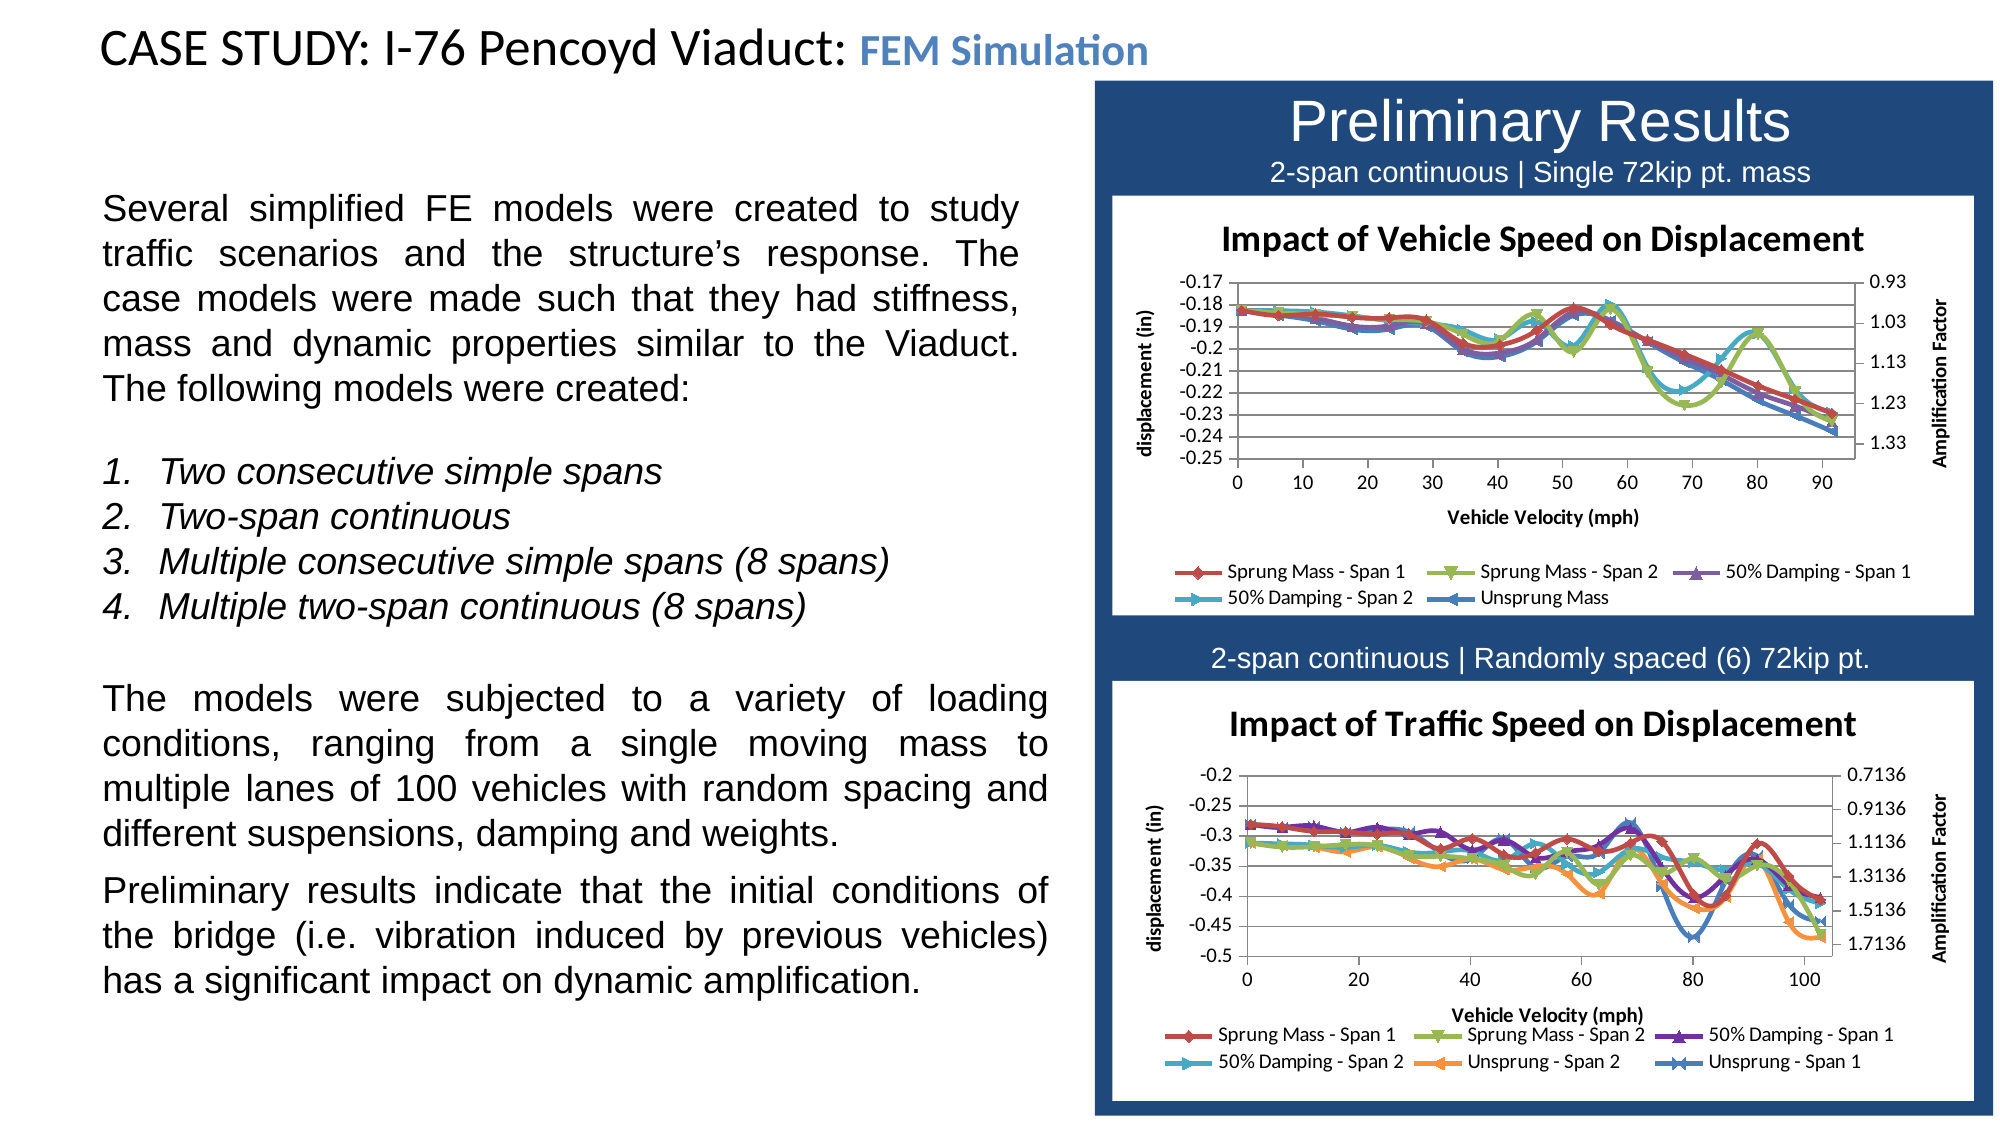

# Case Study: I-76 Pencoyd Viaduct: FEM Simulation
Preliminary Results
2-span continuous | Single 72kip pt. mass

Several simplified FE models were created to study traffic scenarios and the structure’s response. The case models were made such that they had stiffness, mass and dynamic properties similar to the Viaduct. The following models were created:

### Chart: Impact of Vehicle Speed on Displacement

| Category |  |  |  |  |  |
|---|---|---|---|---|---|
Two consecutive simple spans
Two-span continuous
Multiple consecutive simple spans (8 spans)
Multiple two-span continuous (8 spans)
2-span continuous | Randomly spaced (6) 72kip pt. masses
The models were subjected to a variety of loading conditions, ranging from a single moving mass to multiple lanes of 100 vehicles with random spacing and different suspensions, damping and weights.
Preliminary results indicate that the initial conditions of the bridge (i.e. vibration induced by previous vehicles) has a significant impact on dynamic amplification.

### Chart: Impact of Traffic Speed on Displacement

| Category |  |  |  |  |  |  |
|---|---|---|---|---|---|---|